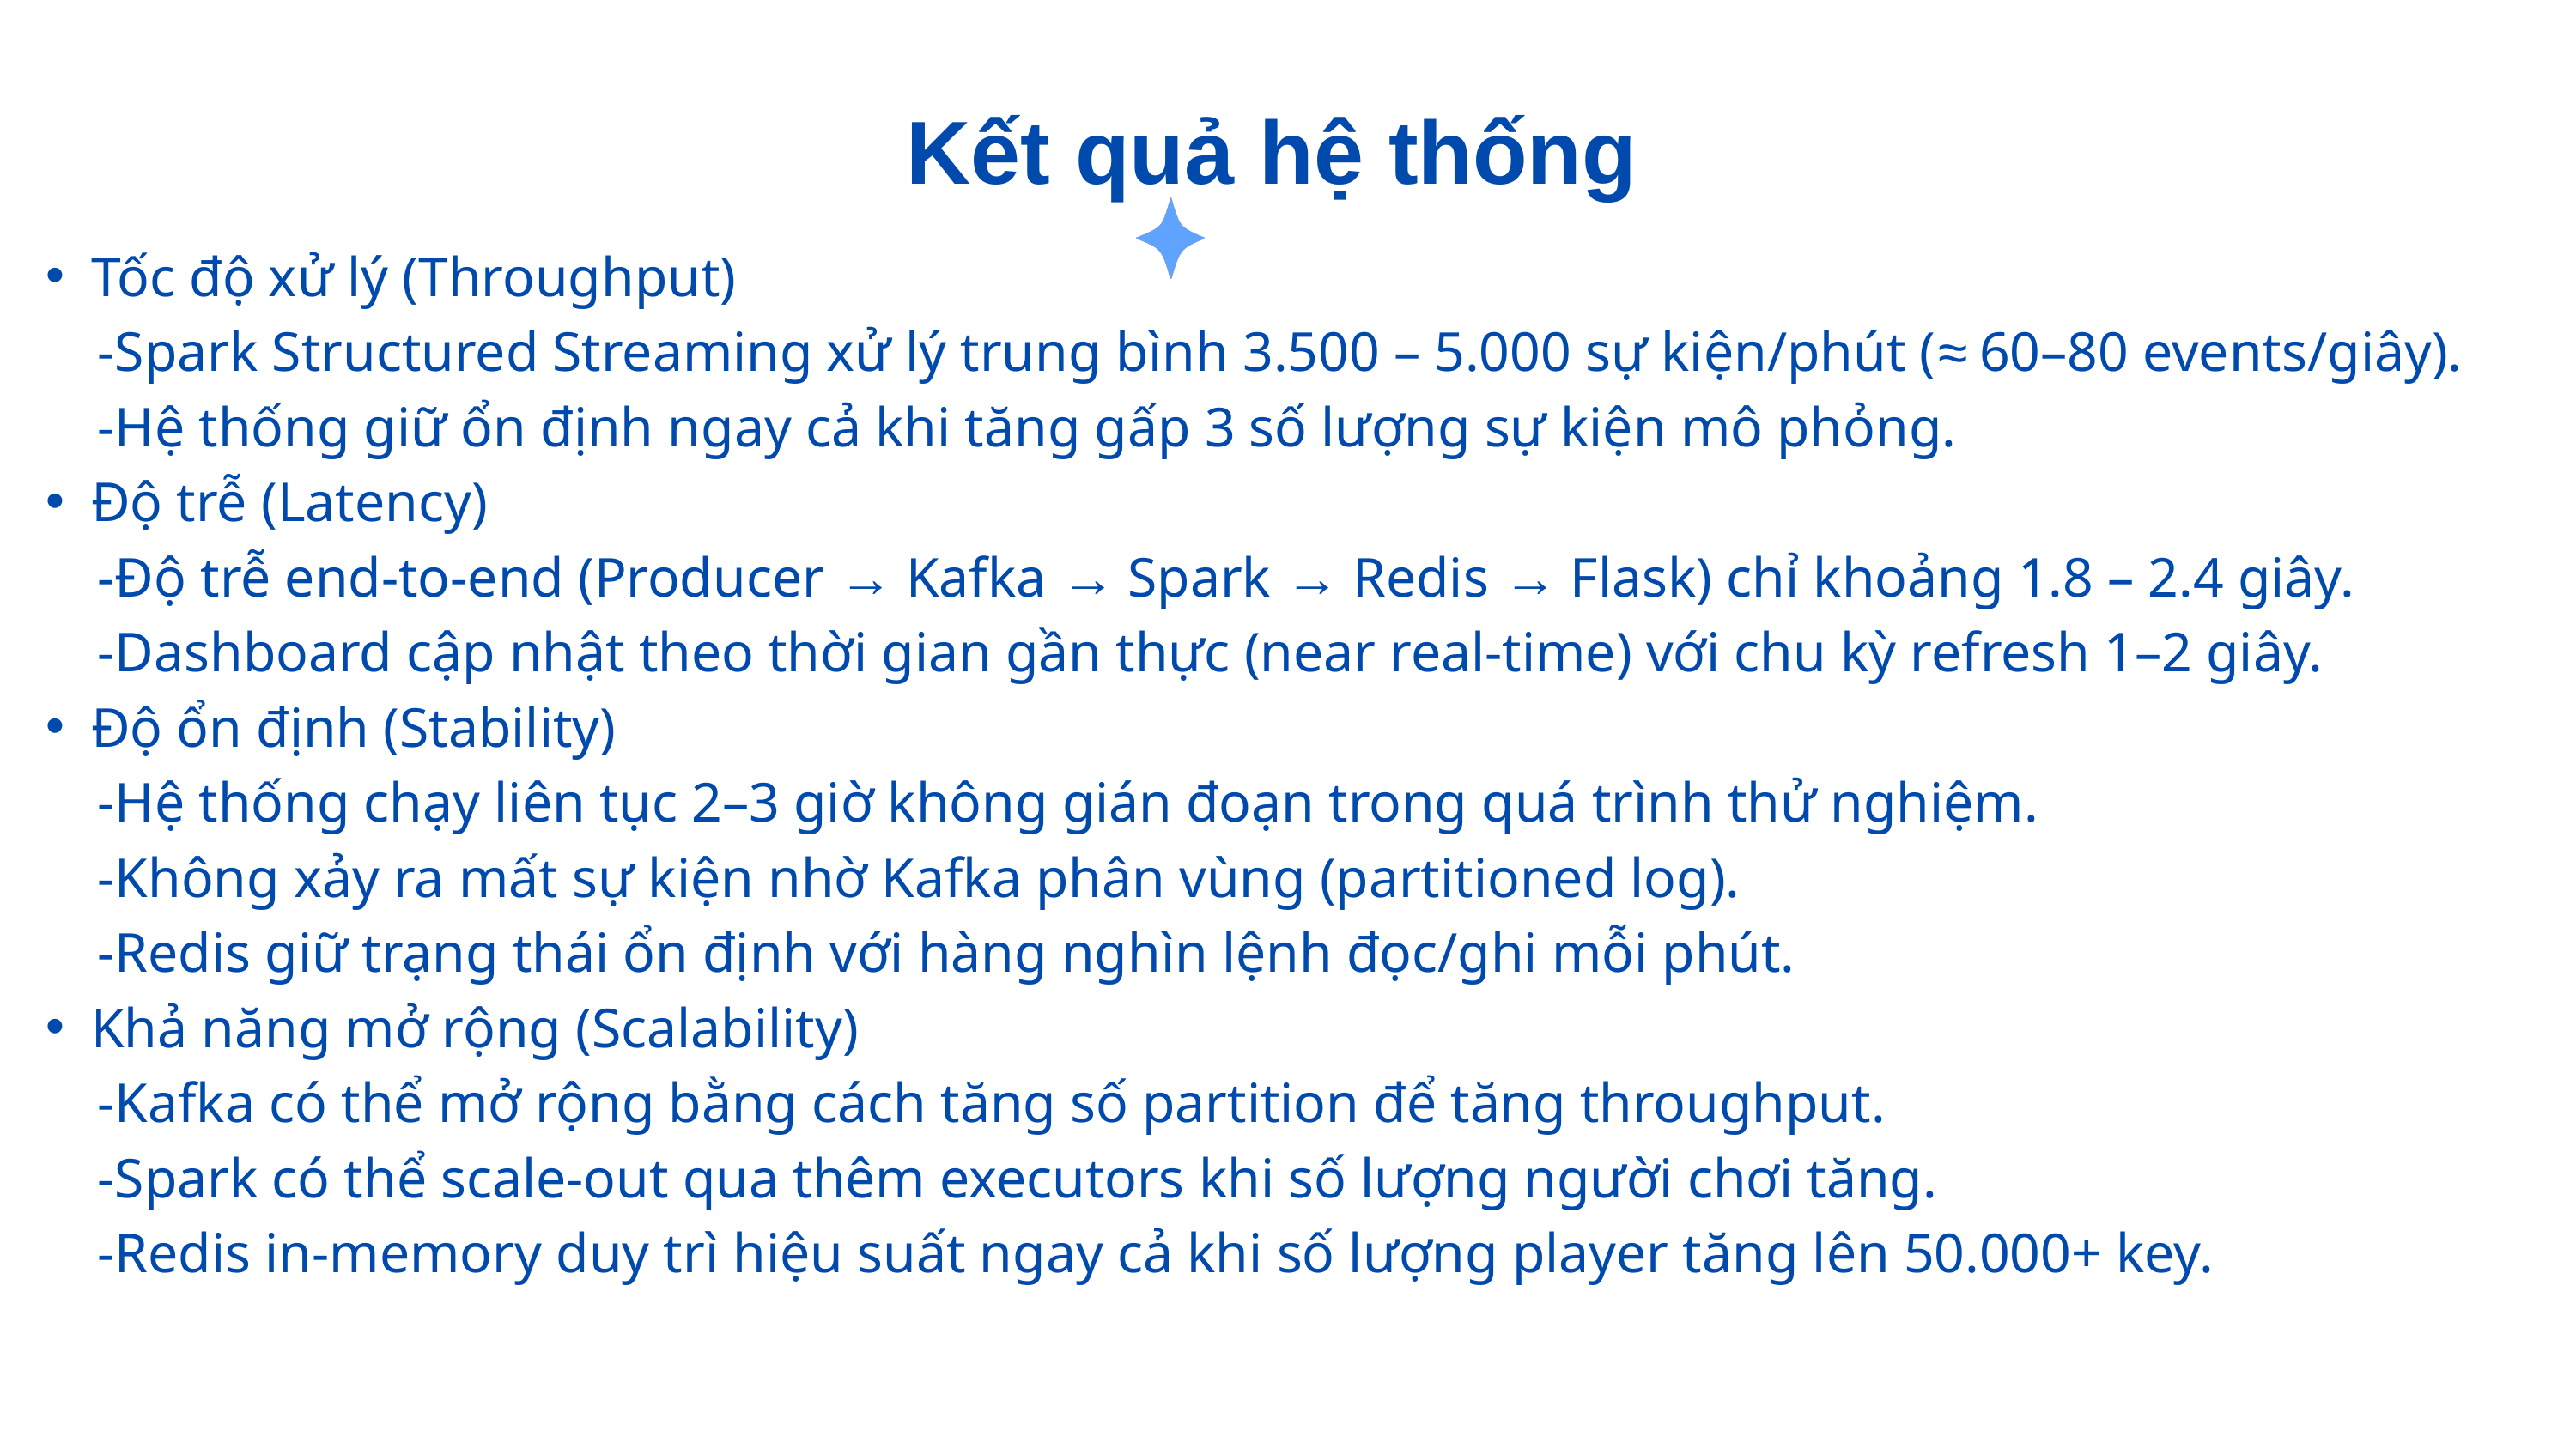

Kết quả hệ thống

Tốc độ xử lý (Throughput)
       -Spark Structured Streaming xử lý trung bình 3.500 – 5.000 sự kiện/phút (≈ 60–80 events/giây).
       -Hệ thống giữ ổn định ngay cả khi tăng gấp 3 số lượng sự kiện mô phỏng.
Độ trễ (Latency)
       -Độ trễ end-to-end (Producer → Kafka → Spark → Redis → Flask) chỉ khoảng 1.8 – 2.4 giây.
       -Dashboard cập nhật theo thời gian gần thực (near real-time) với chu kỳ refresh 1–2 giây.
Độ ổn định (Stability)
       -Hệ thống chạy liên tục 2–3 giờ không gián đoạn trong quá trình thử nghiệm.
       -Không xảy ra mất sự kiện nhờ Kafka phân vùng (partitioned log).
       -Redis giữ trạng thái ổn định với hàng nghìn lệnh đọc/ghi mỗi phút.
Khả năng mở rộng (Scalability)
       -Kafka có thể mở rộng bằng cách tăng số partition để tăng throughput.
       -Spark có thể scale-out qua thêm executors khi số lượng người chơi tăng.
       -Redis in-memory duy trì hiệu suất ngay cả khi số lượng player tăng lên 50.000+ key.